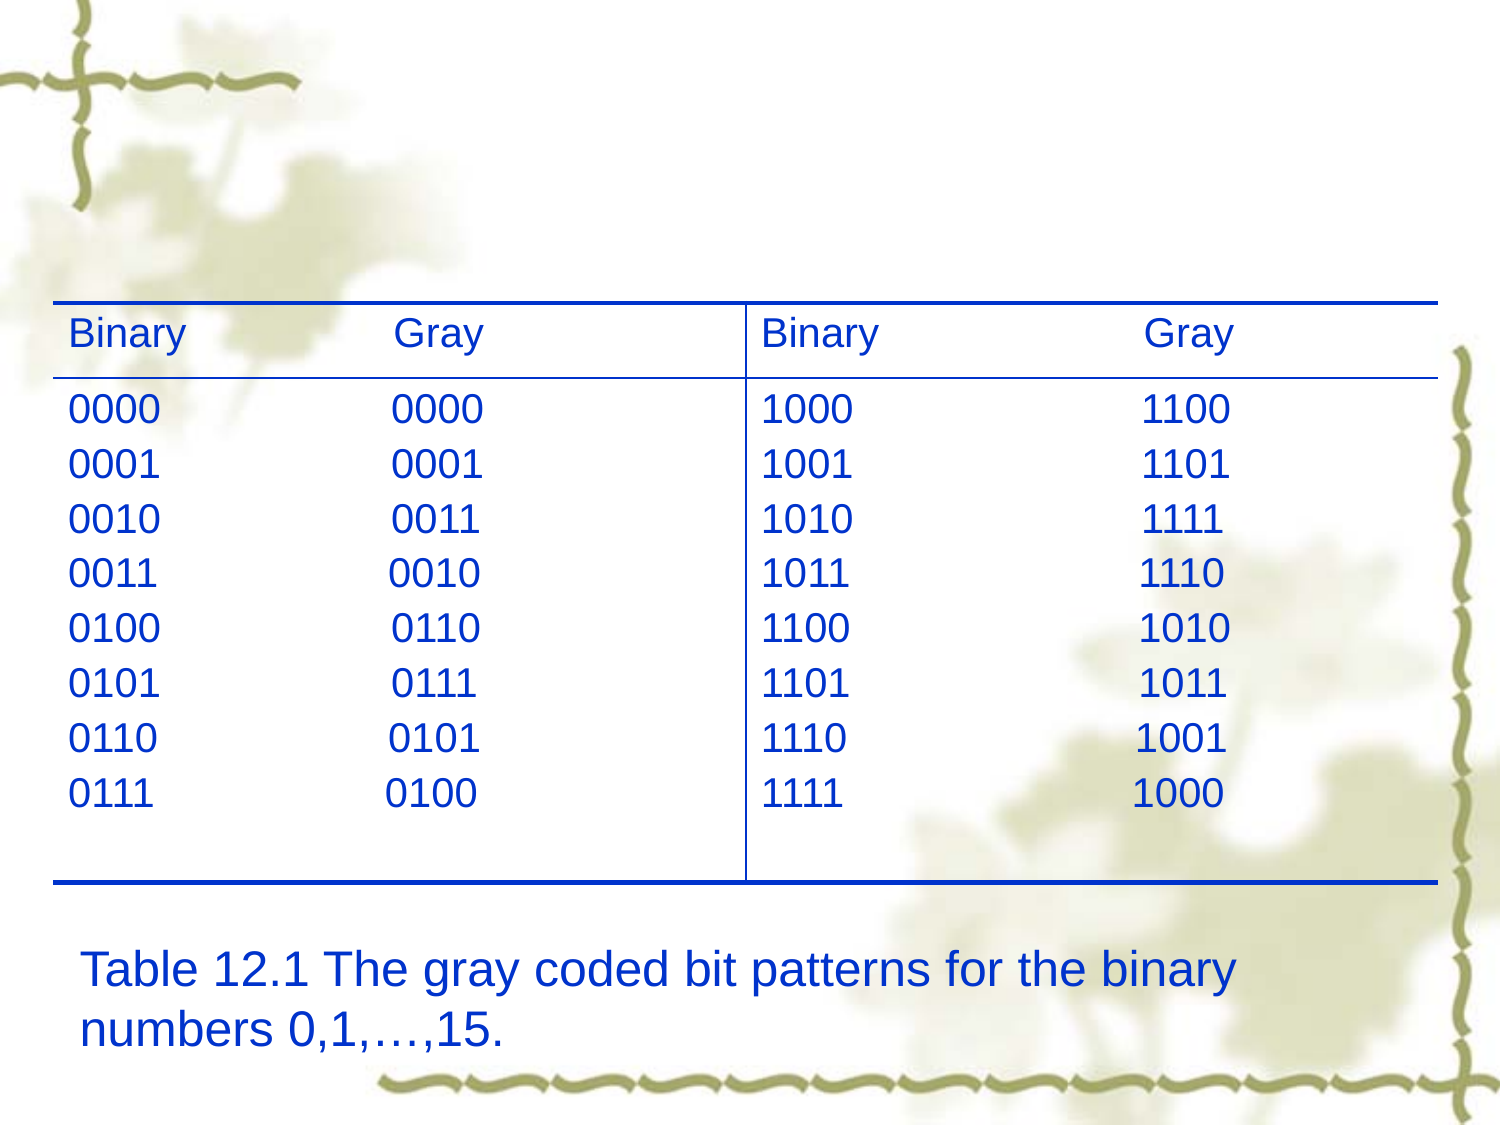

#
| Binary Gray | Binary Gray |
| --- | --- |
| 0000 0000 0001 0001 0010 0011 0011 0010 0100 0110 0101 0111 0110 0101 0111 0100 | 1000 1100 1001 1101 1010 1111 1011 1110 1100 1010 1101 1011 1110 1001 1111 1000 |
Table 12.1 The gray coded bit patterns for the binary numbers 0,1,…,15.